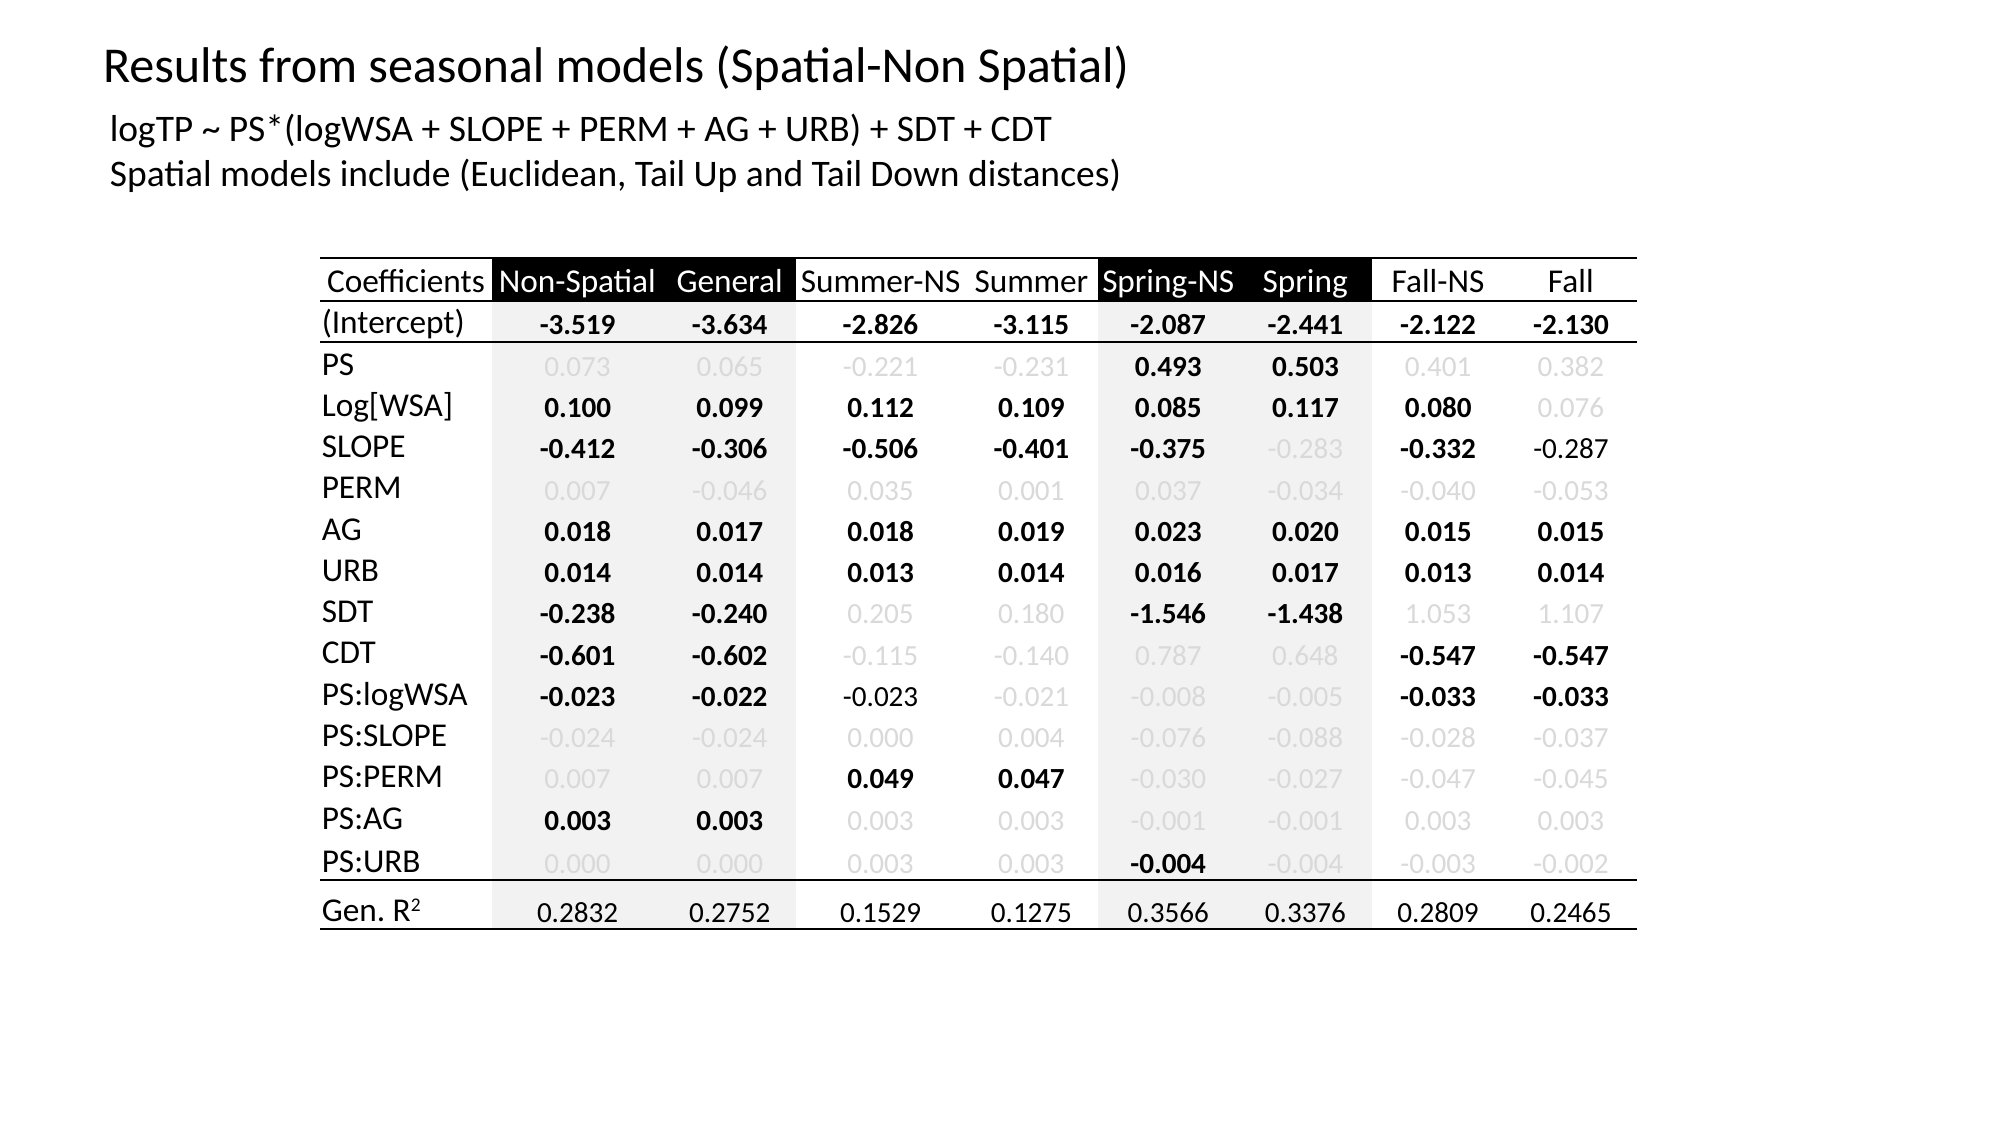

# Results from seasonal models (Spatial-Non Spatial)
logTP ~ PS*(logWSA + SLOPE + PERM + AG + URB) + SDT + CDT
Spatial models include (Euclidean, Tail Up and Tail Down distances)
| Coefficients | Non-Spatial | General | Summer-NS | Summer | Spring-NS | Spring | Fall-NS | Fall |
| --- | --- | --- | --- | --- | --- | --- | --- | --- |
| (Intercept) | -3.519 | -3.634 | -2.826 | -3.115 | -2.087 | -2.441 | -2.122 | -2.130 |
| PS | 0.073 | 0.065 | -0.221 | -0.231 | 0.493 | 0.503 | 0.401 | 0.382 |
| Log[WSA] | 0.100 | 0.099 | 0.112 | 0.109 | 0.085 | 0.117 | 0.080 | 0.076 |
| SLOPE | -0.412 | -0.306 | -0.506 | -0.401 | -0.375 | -0.283 | -0.332 | -0.287 |
| PERM | 0.007 | -0.046 | 0.035 | 0.001 | 0.037 | -0.034 | -0.040 | -0.053 |
| AG | 0.018 | 0.017 | 0.018 | 0.019 | 0.023 | 0.020 | 0.015 | 0.015 |
| URB | 0.014 | 0.014 | 0.013 | 0.014 | 0.016 | 0.017 | 0.013 | 0.014 |
| SDT | -0.238 | -0.240 | 0.205 | 0.180 | -1.546 | -1.438 | 1.053 | 1.107 |
| CDT | -0.601 | -0.602 | -0.115 | -0.140 | 0.787 | 0.648 | -0.547 | -0.547 |
| PS:logWSA | -0.023 | -0.022 | -0.023 | -0.021 | -0.008 | -0.005 | -0.033 | -0.033 |
| PS:SLOPE | -0.024 | -0.024 | 0.000 | 0.004 | -0.076 | -0.088 | -0.028 | -0.037 |
| PS:PERM | 0.007 | 0.007 | 0.049 | 0.047 | -0.030 | -0.027 | -0.047 | -0.045 |
| PS:AG | 0.003 | 0.003 | 0.003 | 0.003 | -0.001 | -0.001 | 0.003 | 0.003 |
| PS:URB | 0.000 | 0.000 | 0.003 | 0.003 | -0.004 | -0.004 | -0.003 | -0.002 |
| Gen. R2 | 0.2832 | 0.2752 | 0.1529 | 0.1275 | 0.3566 | 0.3376 | 0.2809 | 0.2465 |